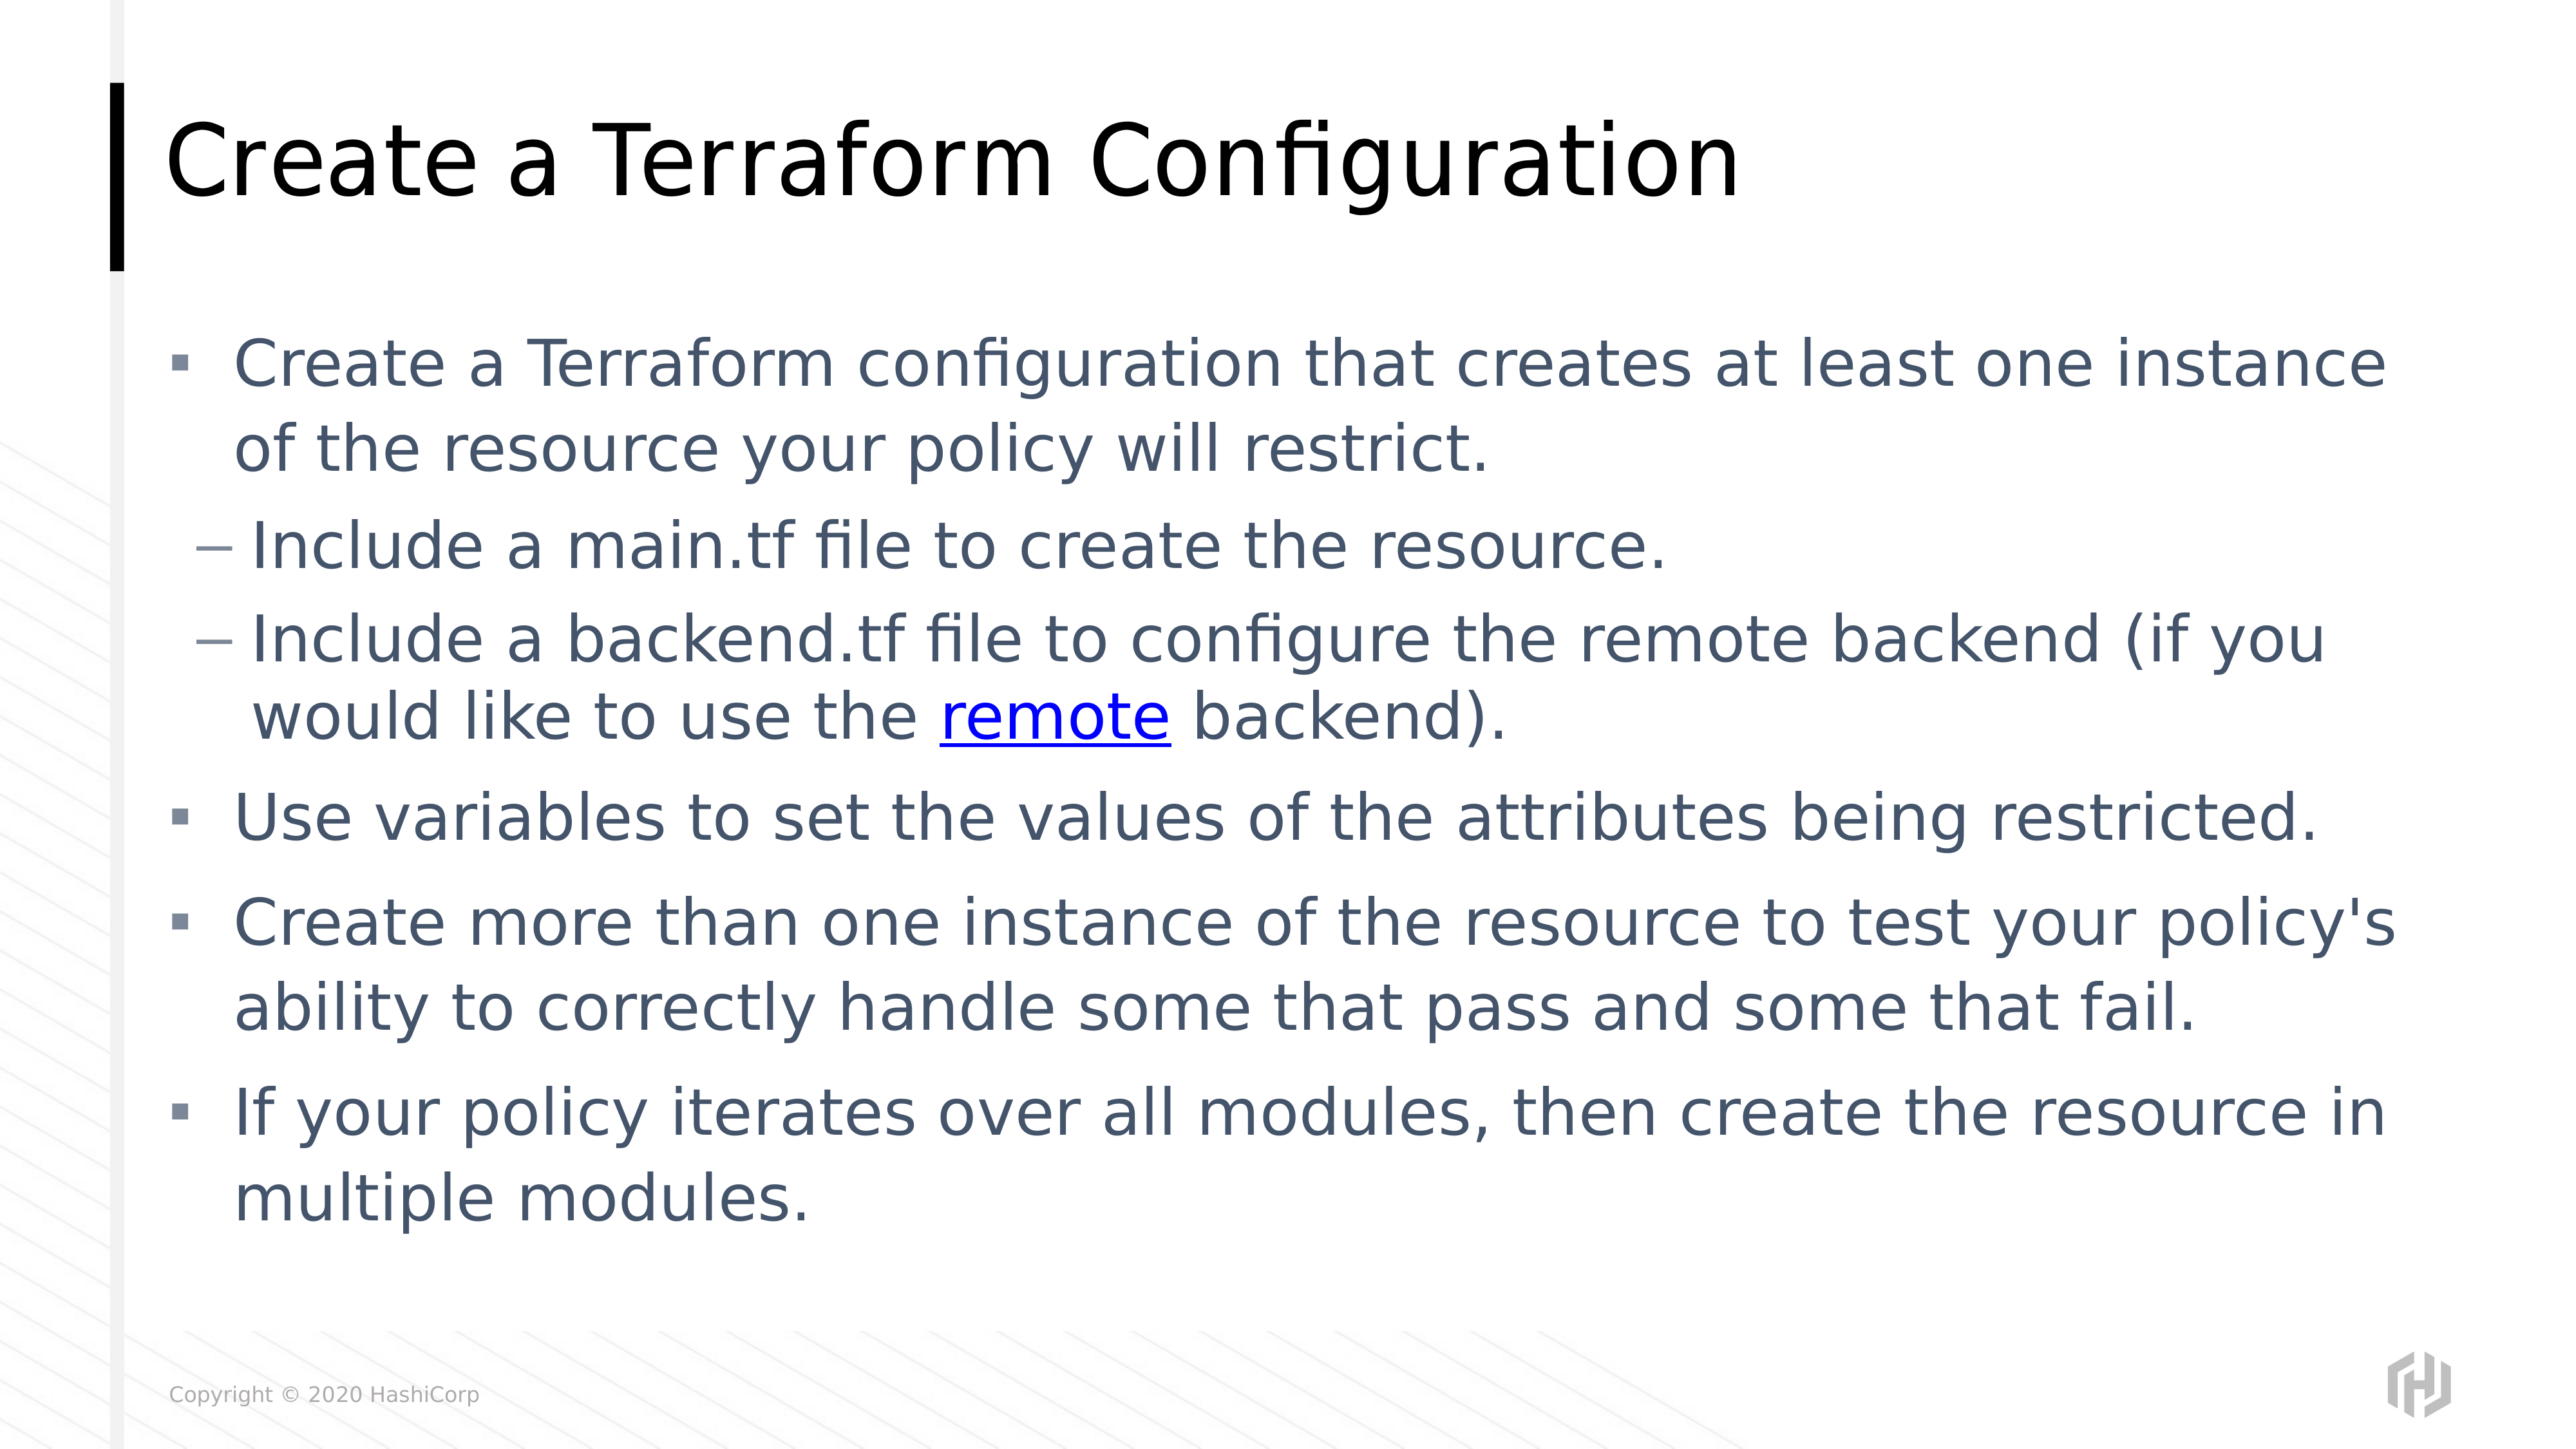

# Create a Terraform Configuration
Create a Terraform configuration that creates at least one instance of the resource your policy will restrict.
Include a main.tf file to create the resource.
Include a backend.tf file to configure the remote backend (if you would like to use the remote backend).
Use variables to set the values of the attributes being restricted.
Create more than one instance of the resource to test your policy's ability to correctly handle some that pass and some that fail.
If your policy iterates over all modules, then create the resource in multiple modules.